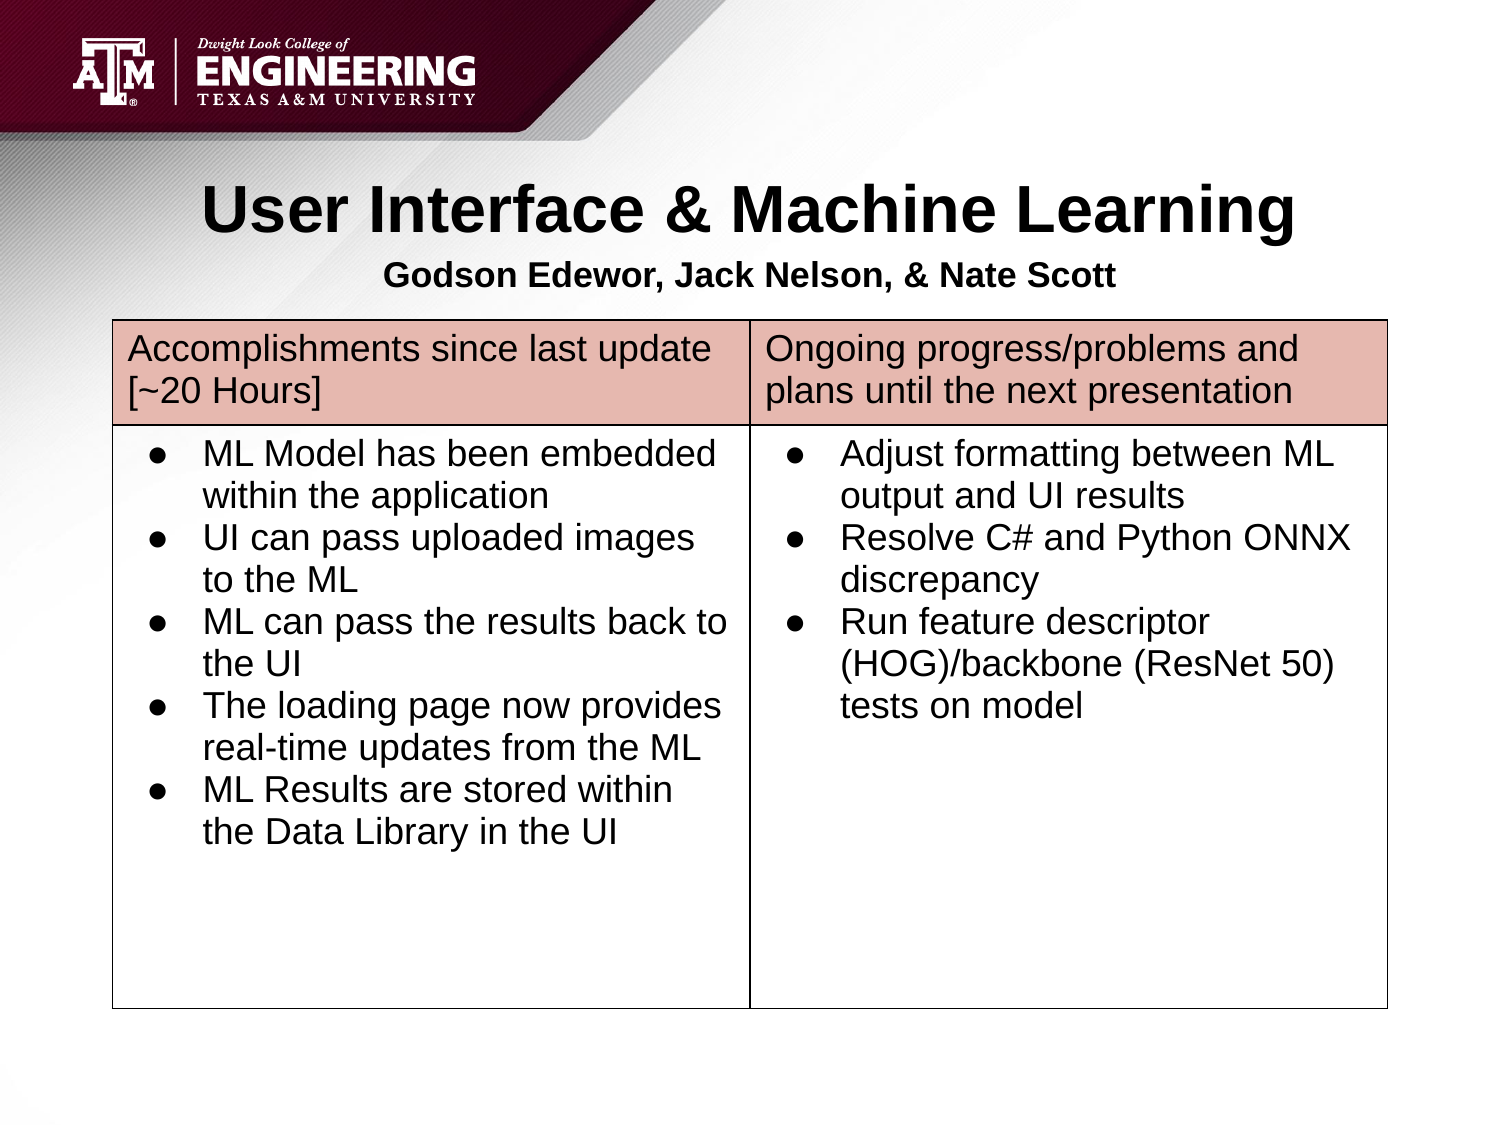

User Interface & Machine Learning
Godson Edewor, Jack Nelson, & Nate Scott
| Accomplishments since last update [~20 Hours] | Ongoing progress/problems and plans until the next presentation |
| --- | --- |
| ML Model has been embedded within the application UI can pass uploaded images to the ML ML can pass the results back to the UI The loading page now provides real-time updates from the ML ML Results are stored within the Data Library in the UI | Adjust formatting between ML output and UI results Resolve C# and Python ONNX discrepancy Run feature descriptor (HOG)/backbone (ResNet 50) tests on model |